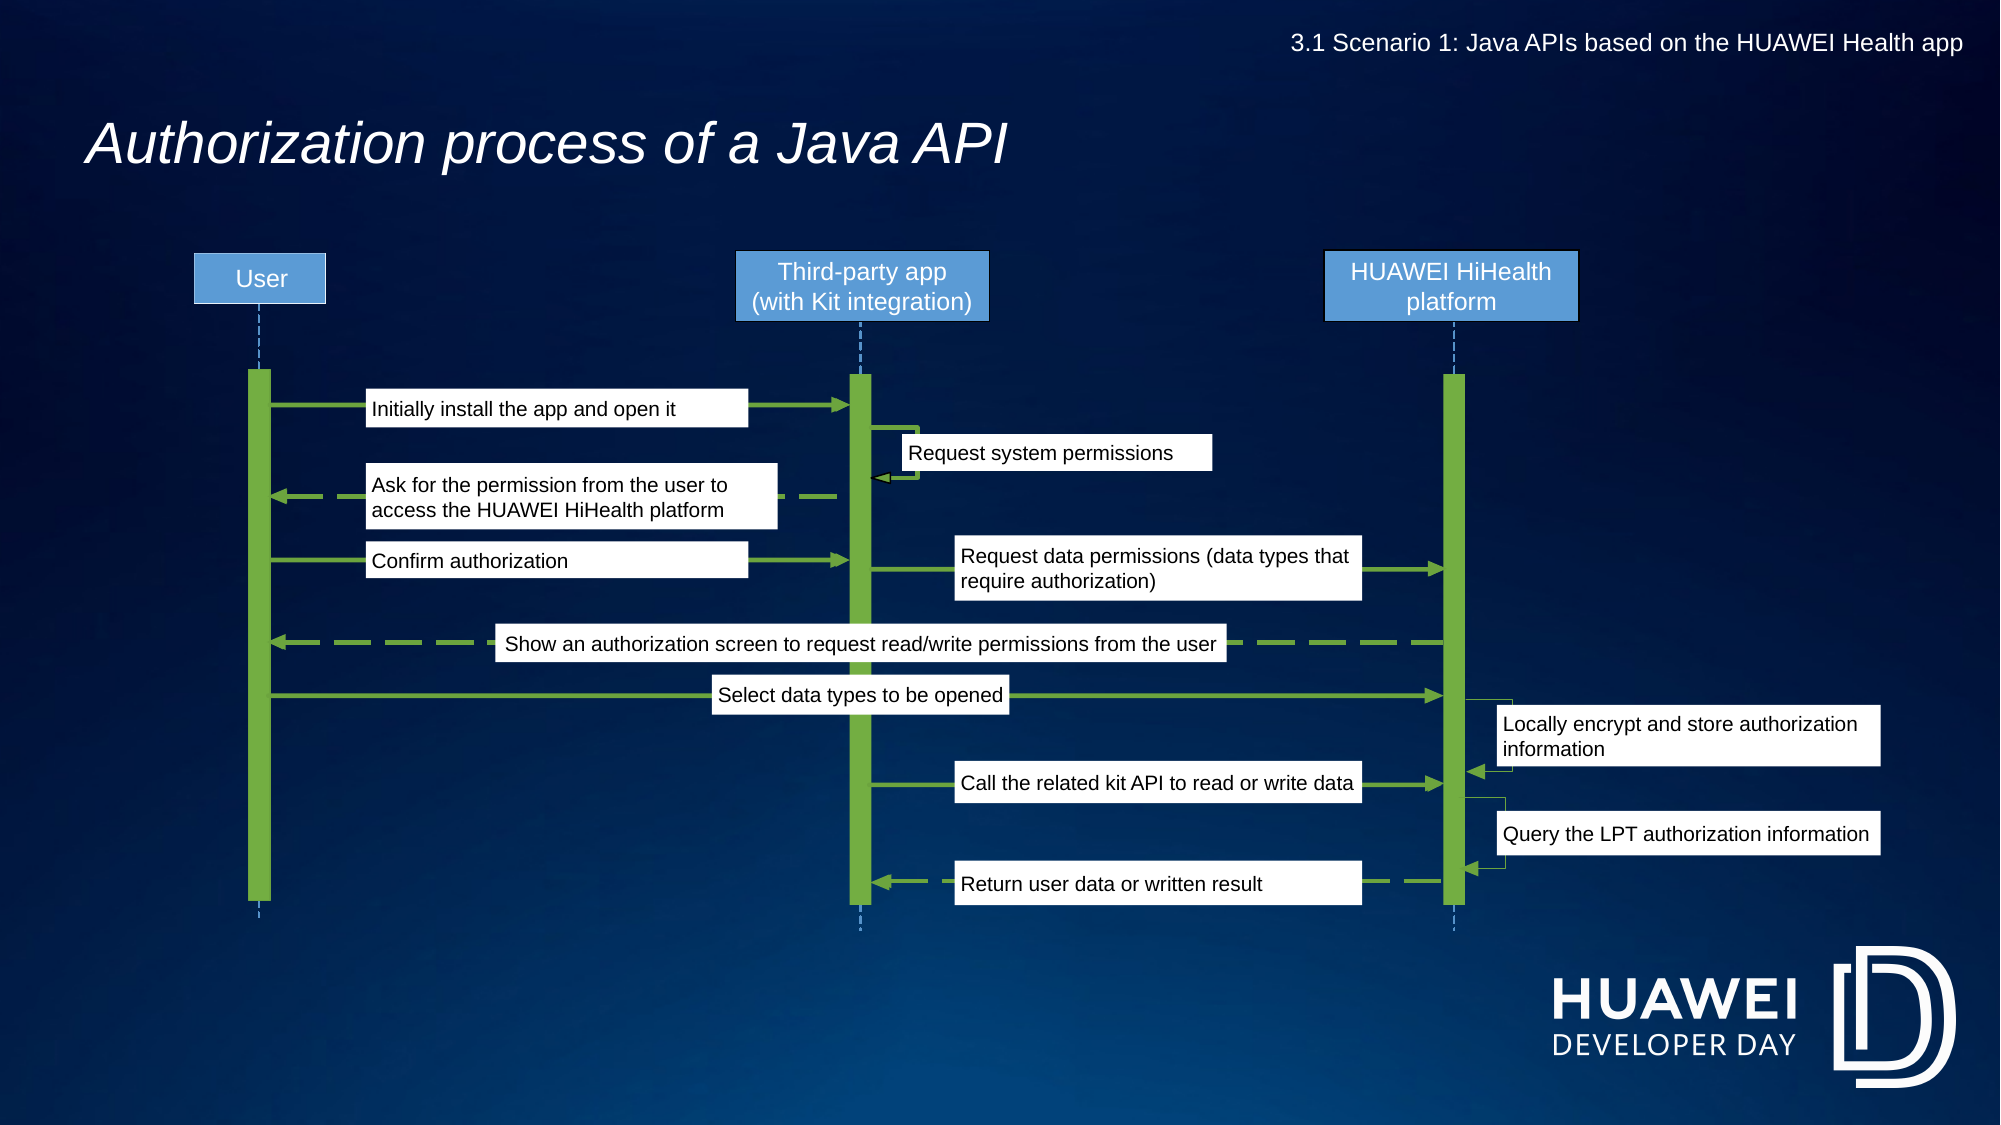

3.1 Scenario 1: Java APIs based on the HUAWEI Health app
Authorization process of a Java API
Third-party app
(with Kit integration)
HUAWEI HiHealth platform

User

Initially install the app and open it

Request system permissions
Ask for the permission from the user to access the HUAWEI HiHealth platform

Request data permissions (data types that require authorization)
Confirm authorization

Show an authorization screen to request read/write permissions from the user

Select data types to be opened

Locally encrypt and store authorization information
Call the related kit API to read or write data

Query the LPT authorization information
Return user data or written result